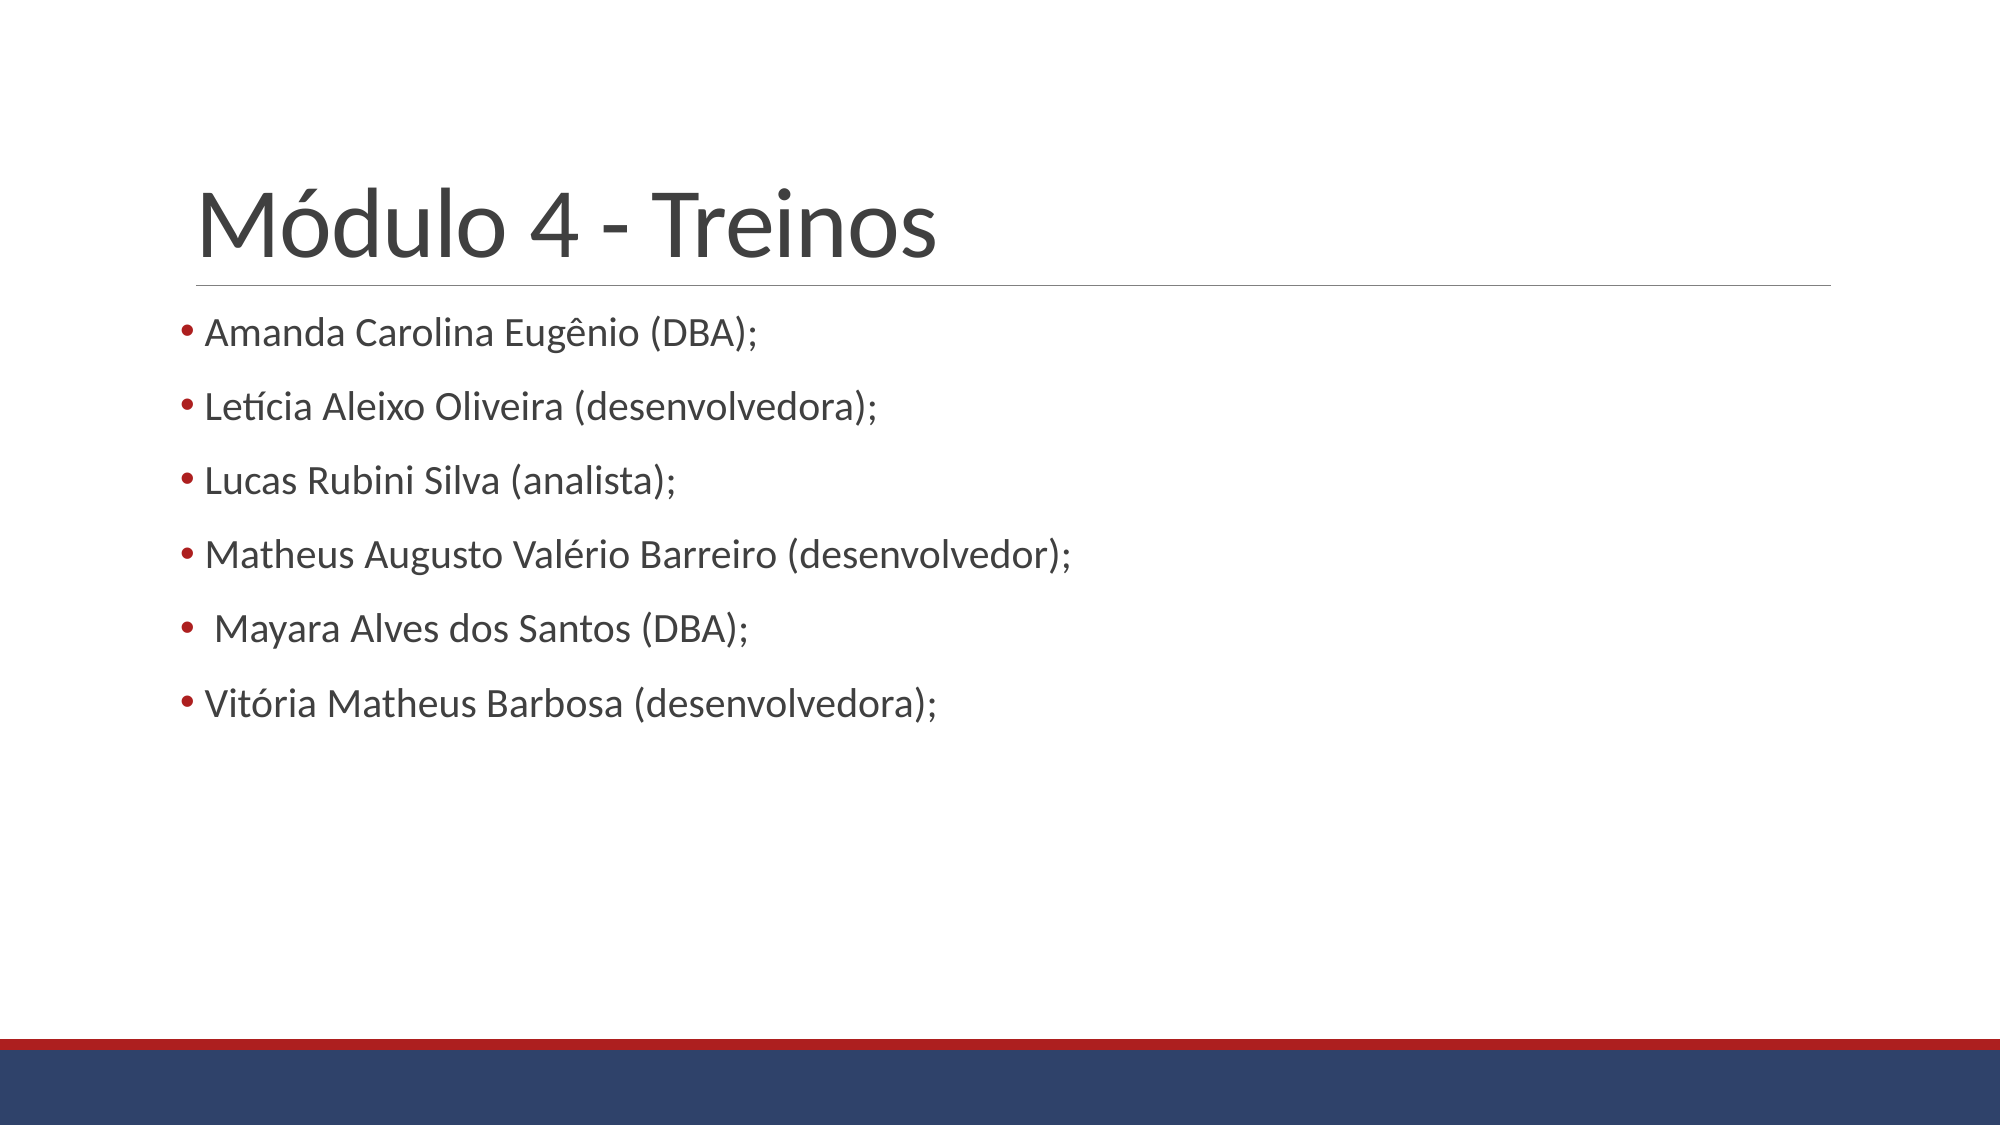

# Módulo 4 - Treinos
 Amanda Carolina Eugênio (DBA);
 Letícia Aleixo Oliveira (desenvolvedora);
 Lucas Rubini Silva (analista);
 Matheus Augusto Valério Barreiro (desenvolvedor);
  Mayara Alves dos Santos (DBA);
 Vitória Matheus Barbosa (desenvolvedora);